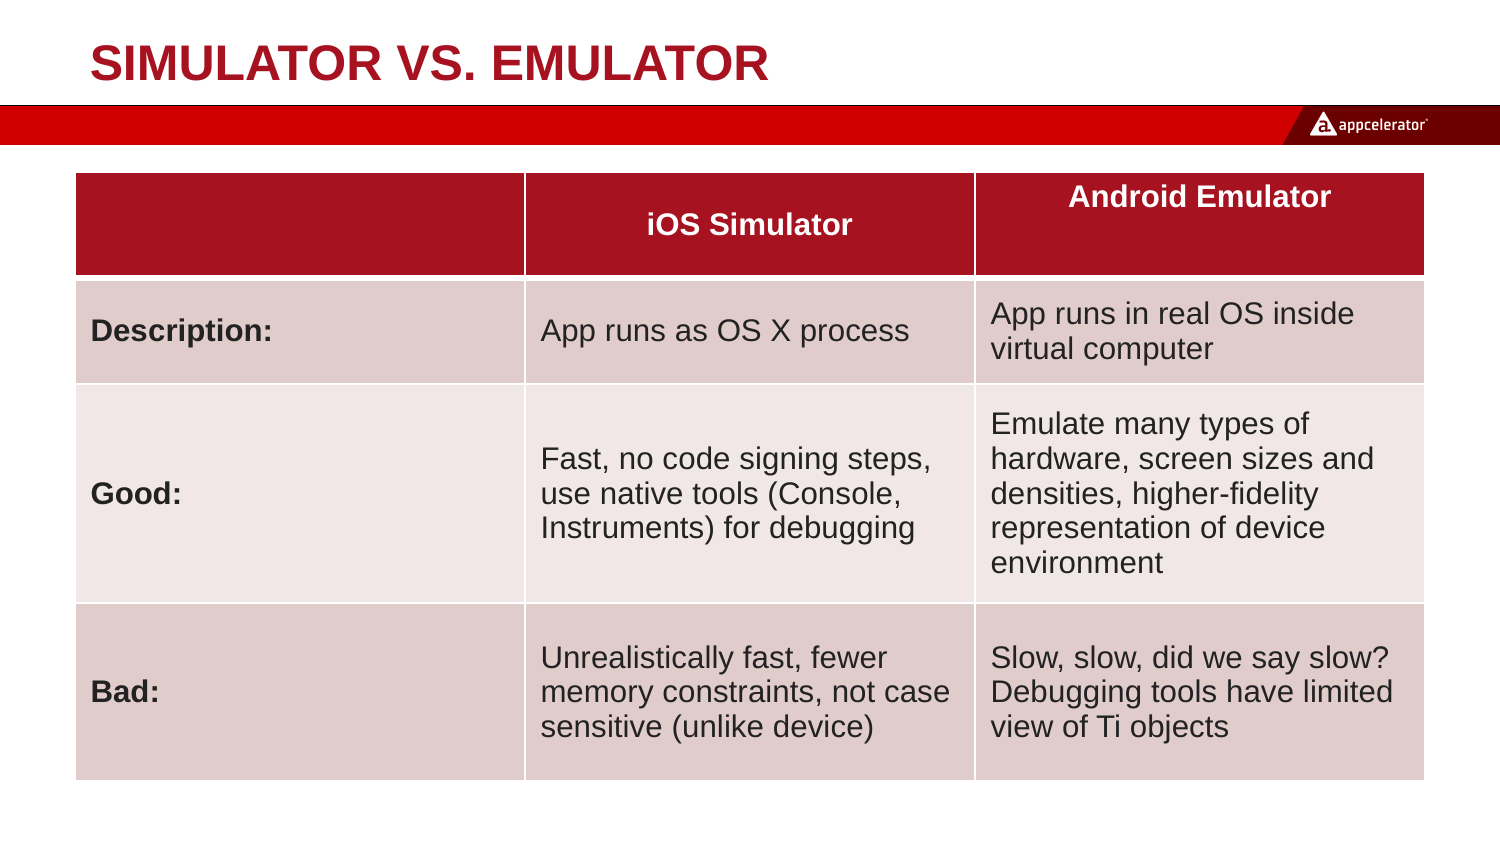

# Simulator vs. Emulator
|  | iOS Simulator | Android Emulator |
| --- | --- | --- |
| Description: | App runs as OS X process | App runs in real OS inside virtual computer |
| Good: | Fast, no code signing steps, use native tools (Console, Instruments) for debugging | Emulate many types of hardware, screen sizes and densities, higher-fidelity representation of device environment |
| Bad: | Unrealistically fast, fewer memory constraints, not case sensitive (unlike device) | Slow, slow, did we say slow? Debugging tools have limited view of Ti objects |